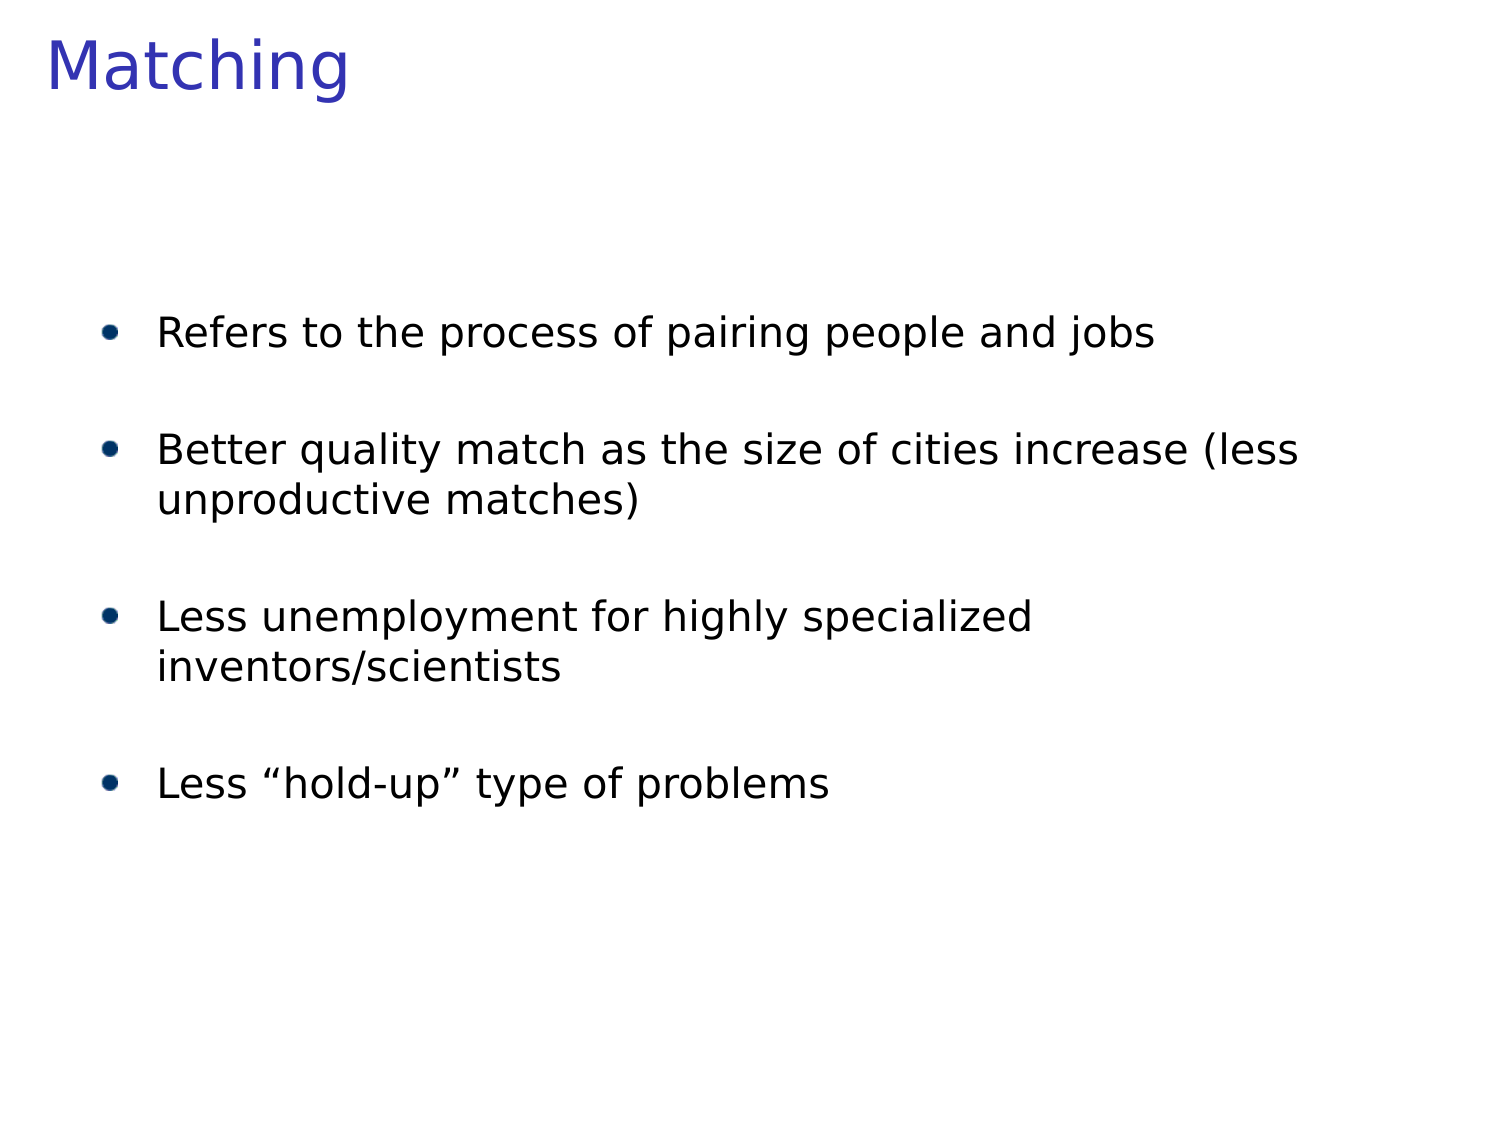

# Matching

Refers to the process of pairing people and jobs

Better quality match as the size of cities increase (less unproductive matches)

Less unemployment for highly specialized inventors/scientists

Less “hold-up” type of problems